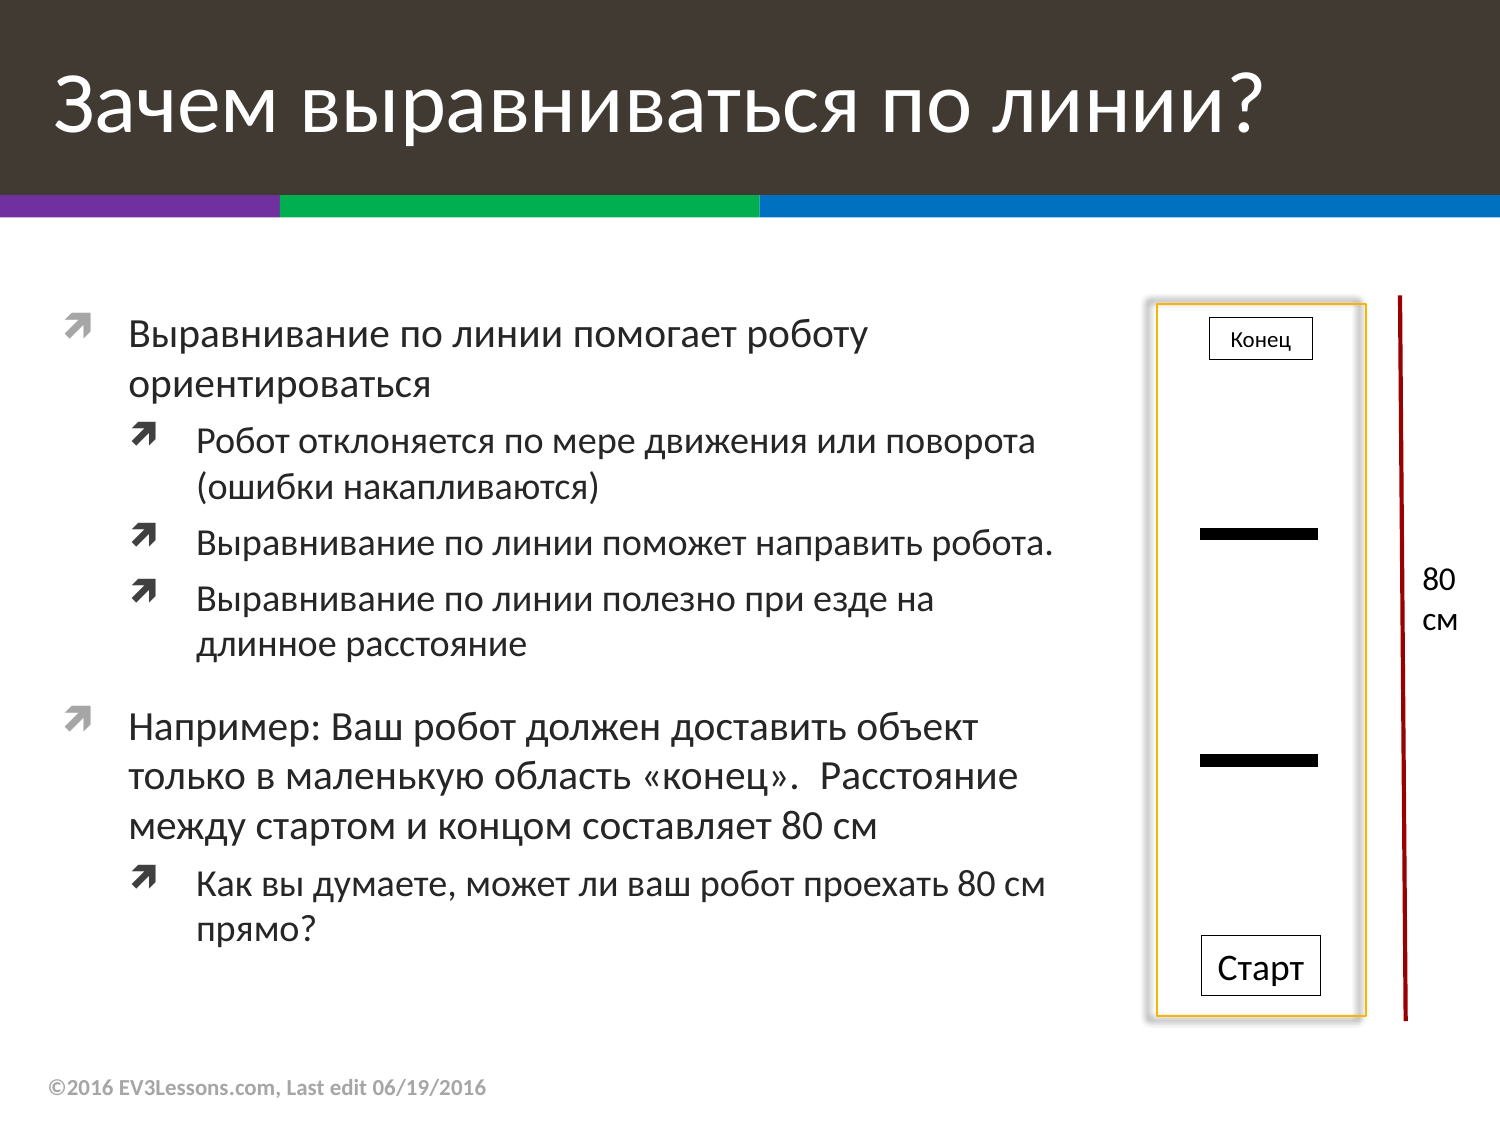

# Зачем выравниваться по линии?
Выравнивание по линии помогает роботу ориентироваться
Робот отклоняется по мере движения или поворота (ошибки накапливаются)
Выравнивание по линии поможет направить робота.
Выравнивание по линии полезно при езде на длинное расстояние
Например: Ваш робот должен доставить объект только в маленькую область «конец».  Расстояние между стартом и концом составляет 80 см
Как вы думаете, может ли ваш робот проехать 80 см прямо?

Конец
80см

Старт
©2016 EV3Lessons.com, Last edit 06/19/2016